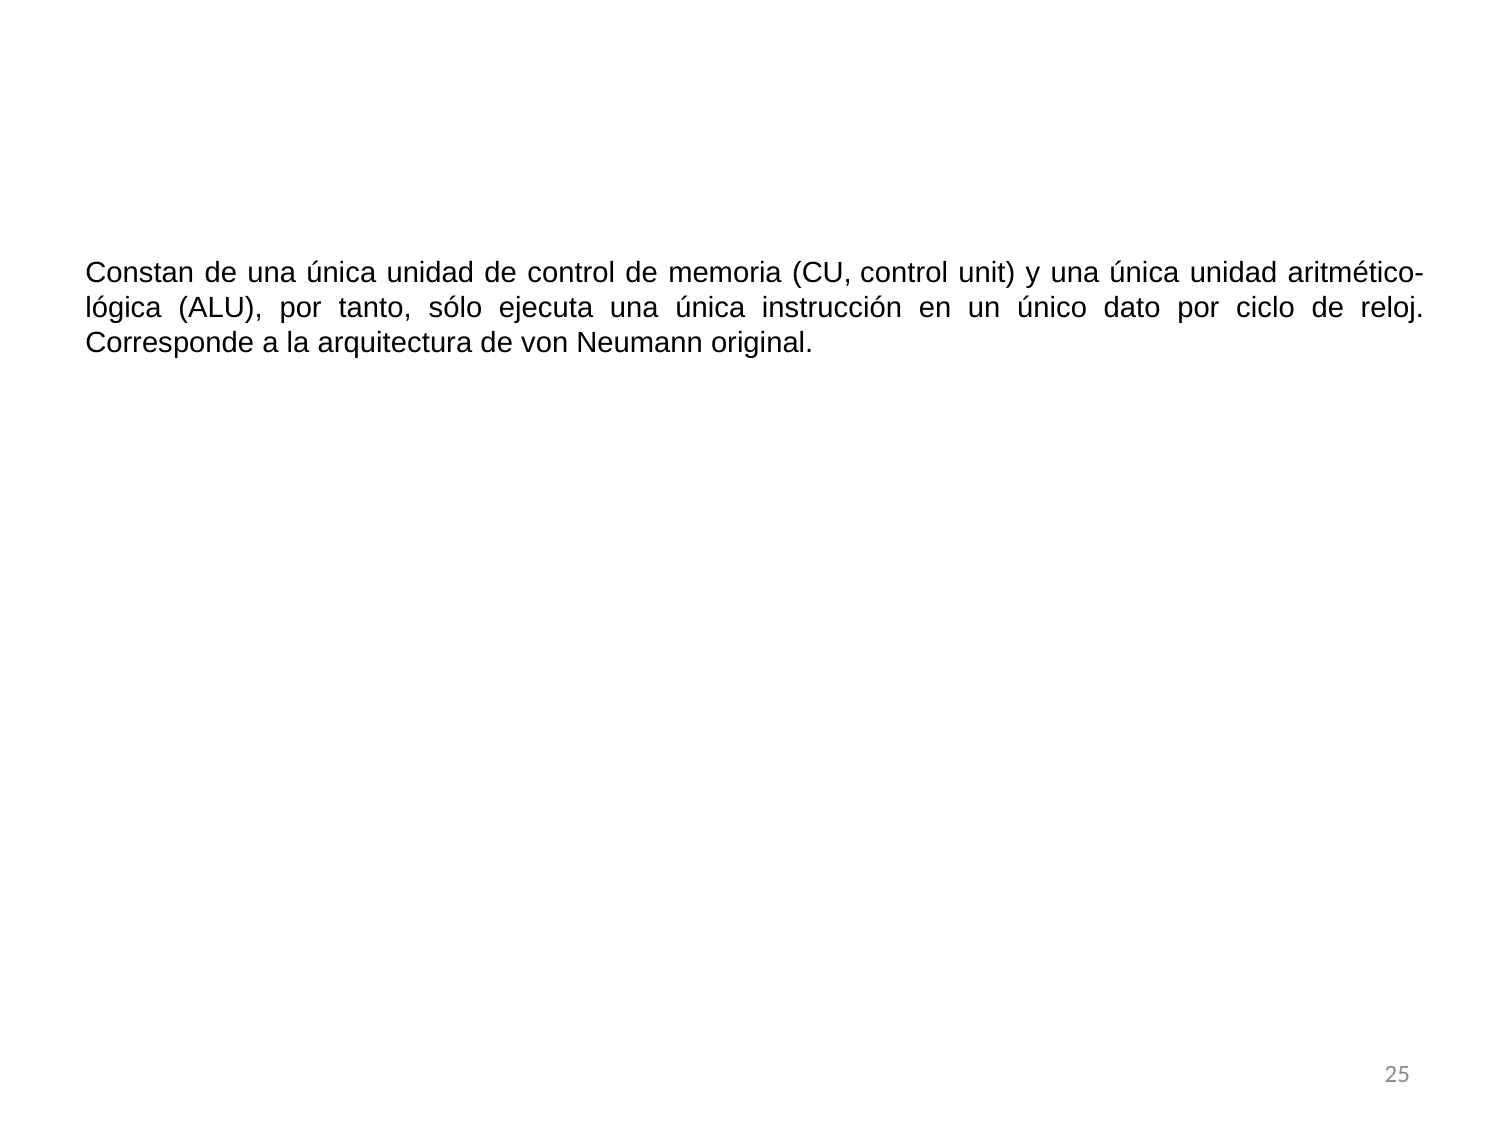

#
Constan de una única unidad de control de memoria (CU, control unit) y una única unidad aritmético-lógica (ALU), por tanto, sólo ejecuta una única instrucción en un único dato por ciclo de reloj. Corresponde a la arquitectura de von Neumann original.

25